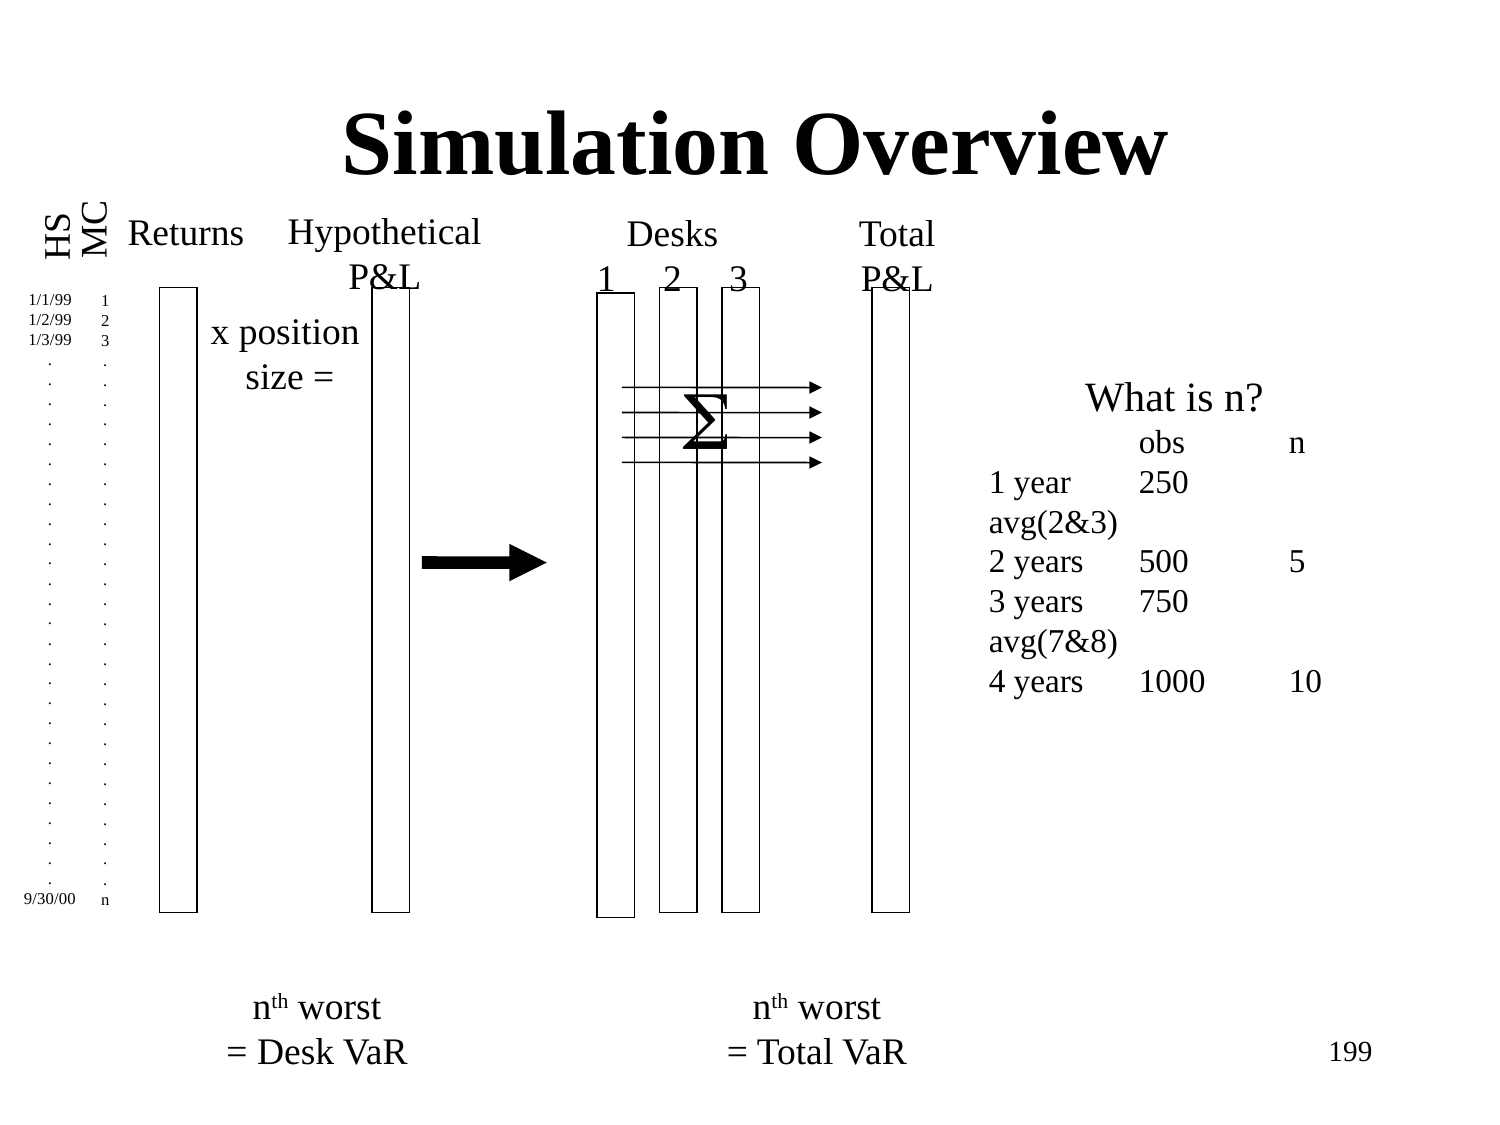

# Simulation Overview
MC
Hypothetical
P&L
Returns
Desks
1     2     3
Total
P&L
HS
1/1/99
1/2/99
1/3/99
.
.
.
.
.
.
.
.
.
.
.
.
.
.
.
.
.
.
.
.
.
.
.
.
.
.
.
9/30/00
1
2
3
.
.
.
.
.
.
.
.
.
.
.
.
.
.
.
.
.
.
.
.
.
.
.
.
.
.
.
n

x position
size =
Σ
What is n?
	obs	n
1 year	250	avg(2&3)
2 years	500 	5
3 years	750	avg(7&8)
4 years	1000	10

nth worst
= Desk VaR
nth worst
= Total VaR
199